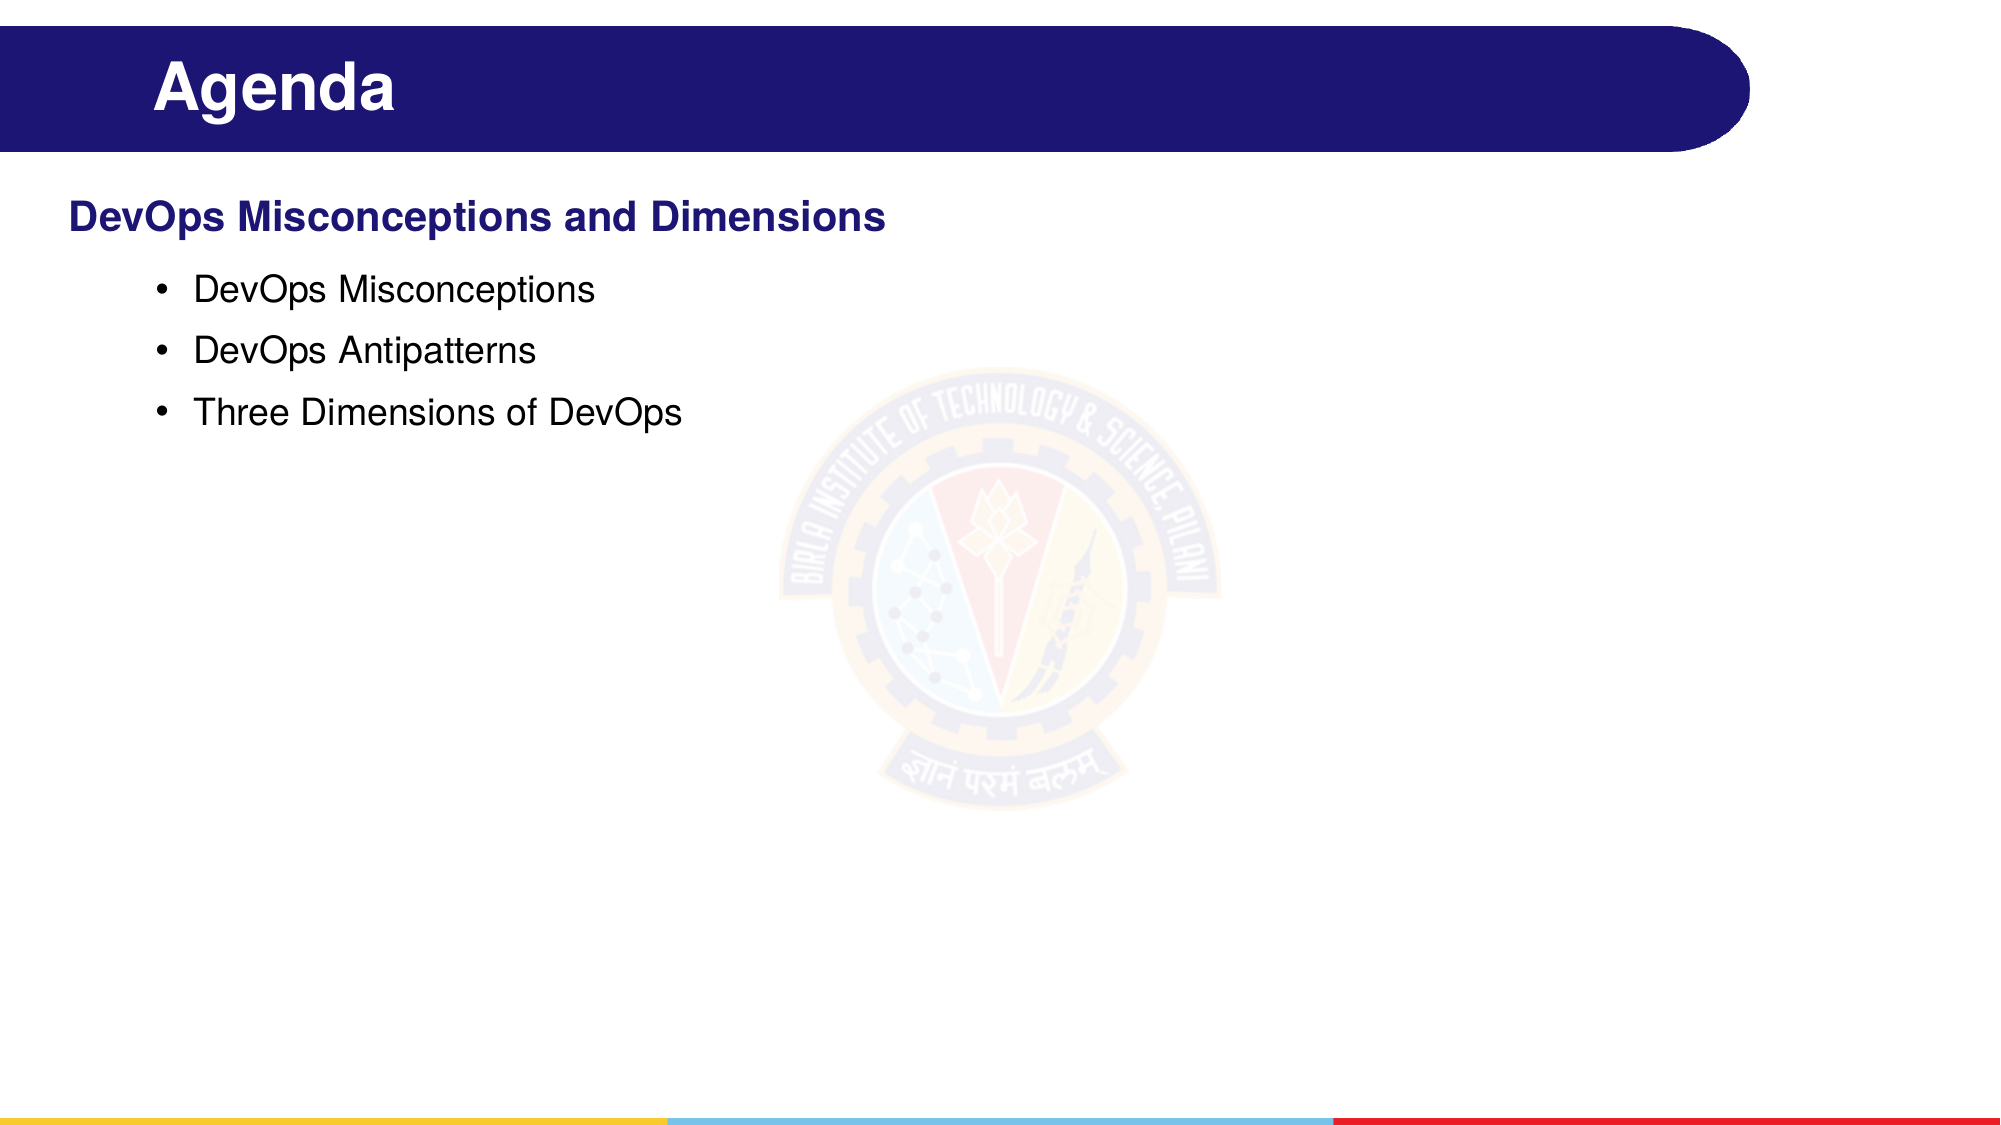

# Agenda
DevOps Misconceptions and Dimensions
DevOps Misconceptions
DevOps Antipatterns
Three Dimensions of DevOps